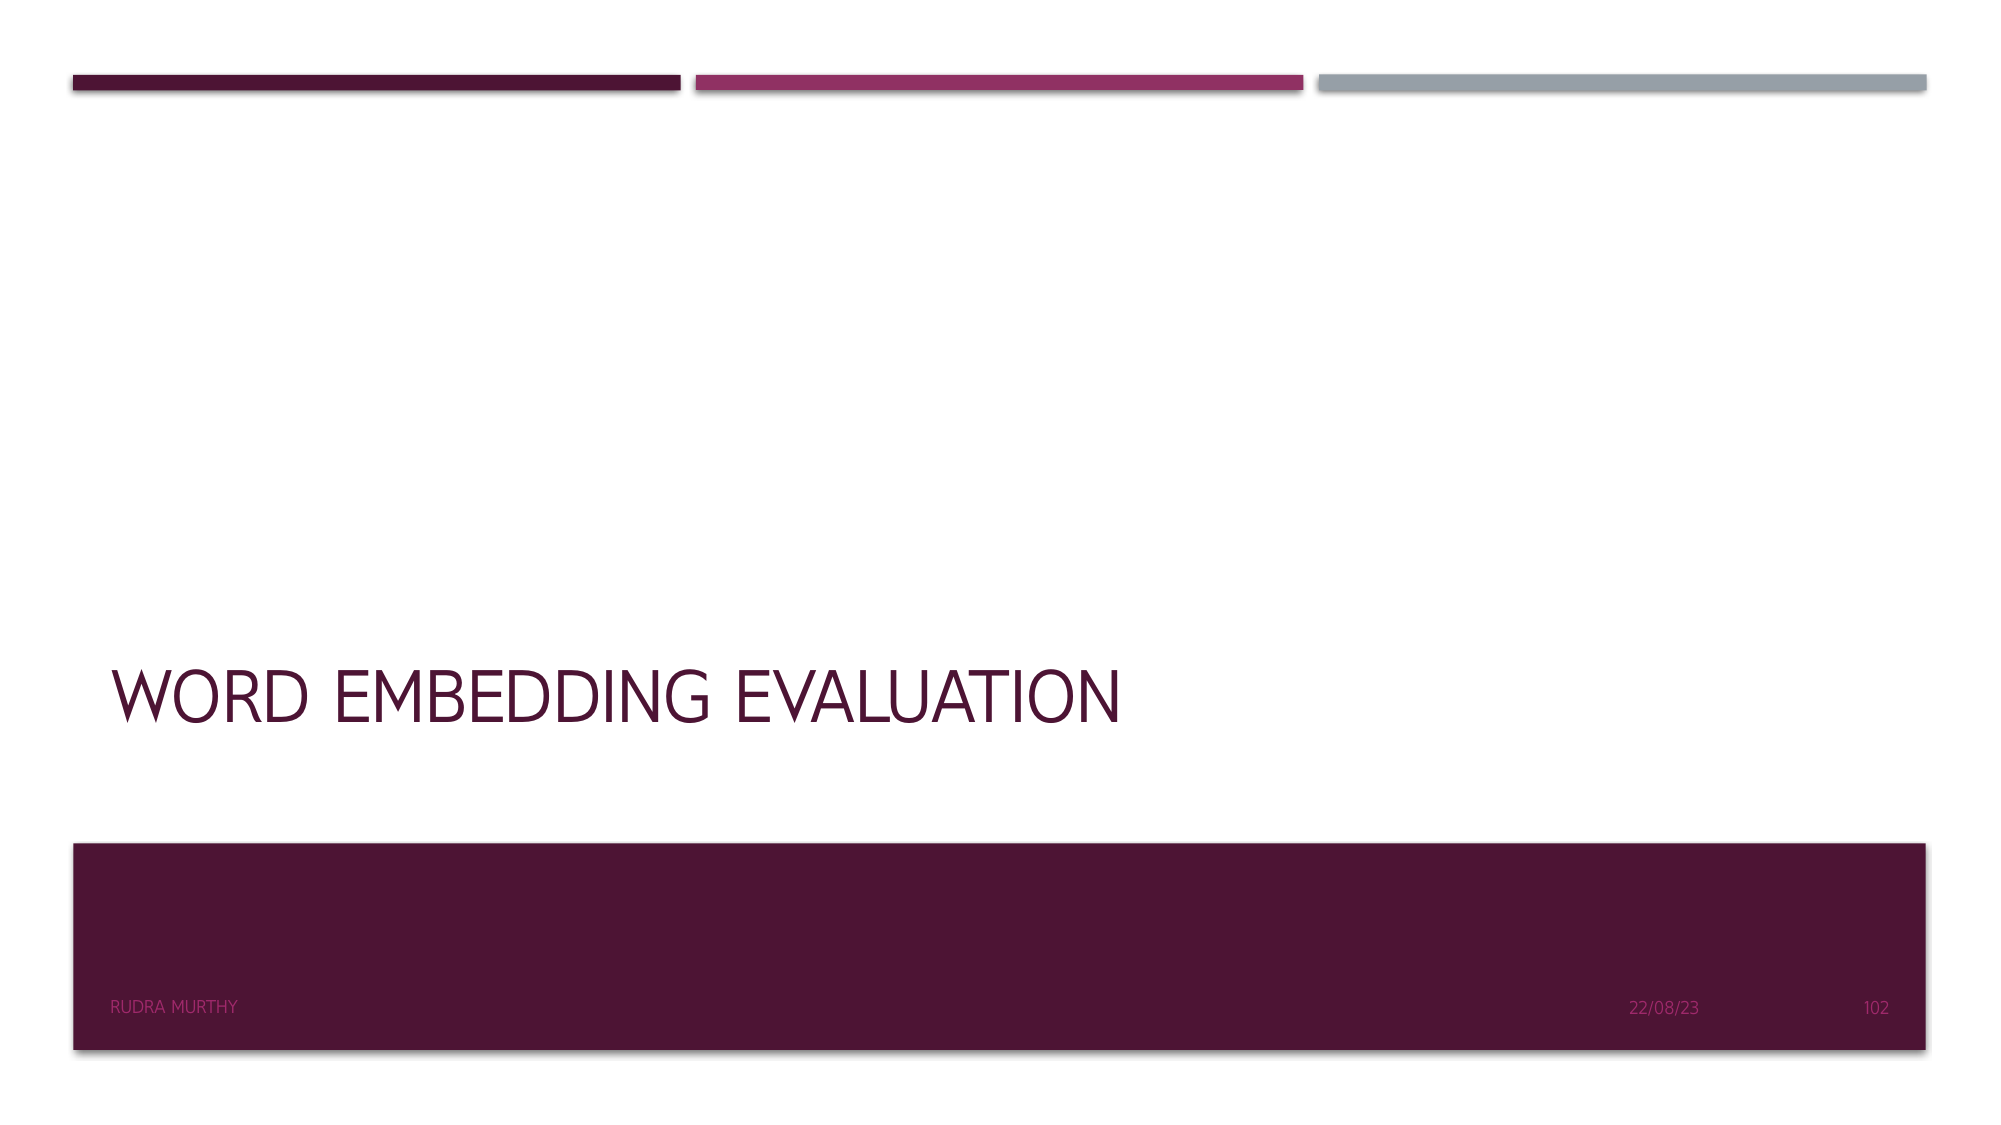

# Word Embedding Evaluation

Rudra Murthy
22/08/23
102